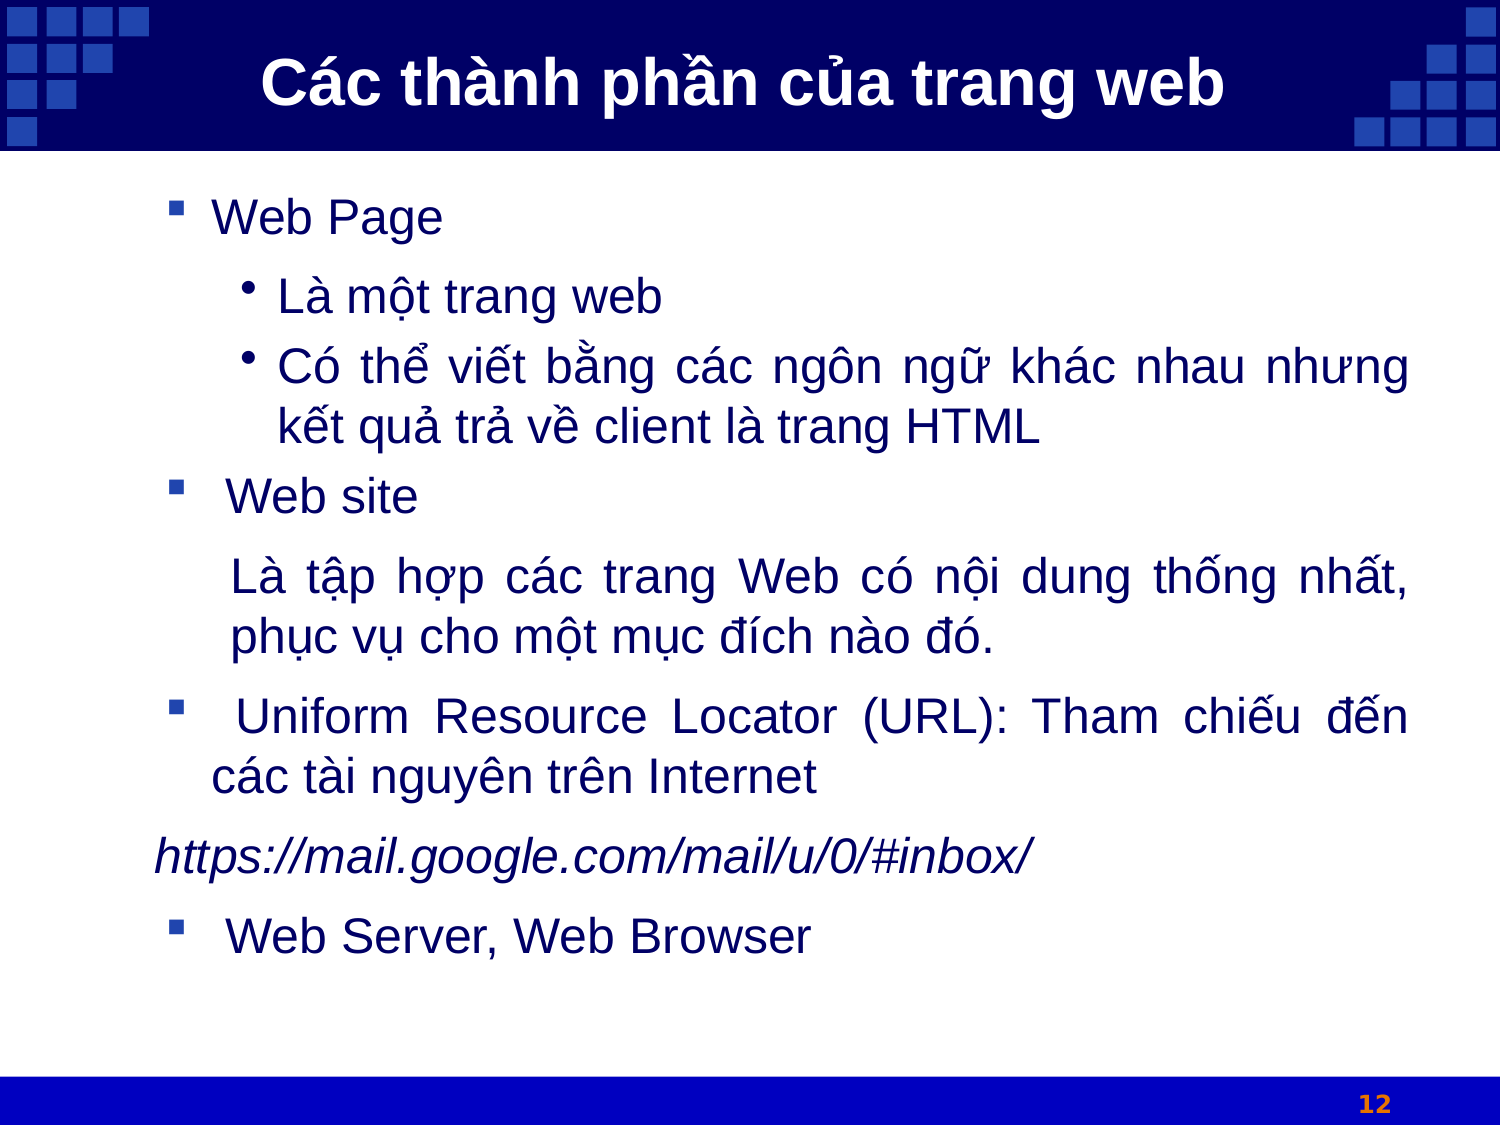

# Các thành phần của trang web
Web Page
Là một trang web
Có thể viết bằng các ngôn ngữ khác nhau nhưng kết quả trả về client là trang HTML
 Web site
Là tập hợp các trang Web có nội dung thống nhất, phục vụ cho một mục đích nào đó.
 Uniform Resource Locator (URL): Tham chiếu đến các tài nguyên trên Internet
https://mail.google.com/mail/u/0/#inbox/
 Web Server, Web Browser

12